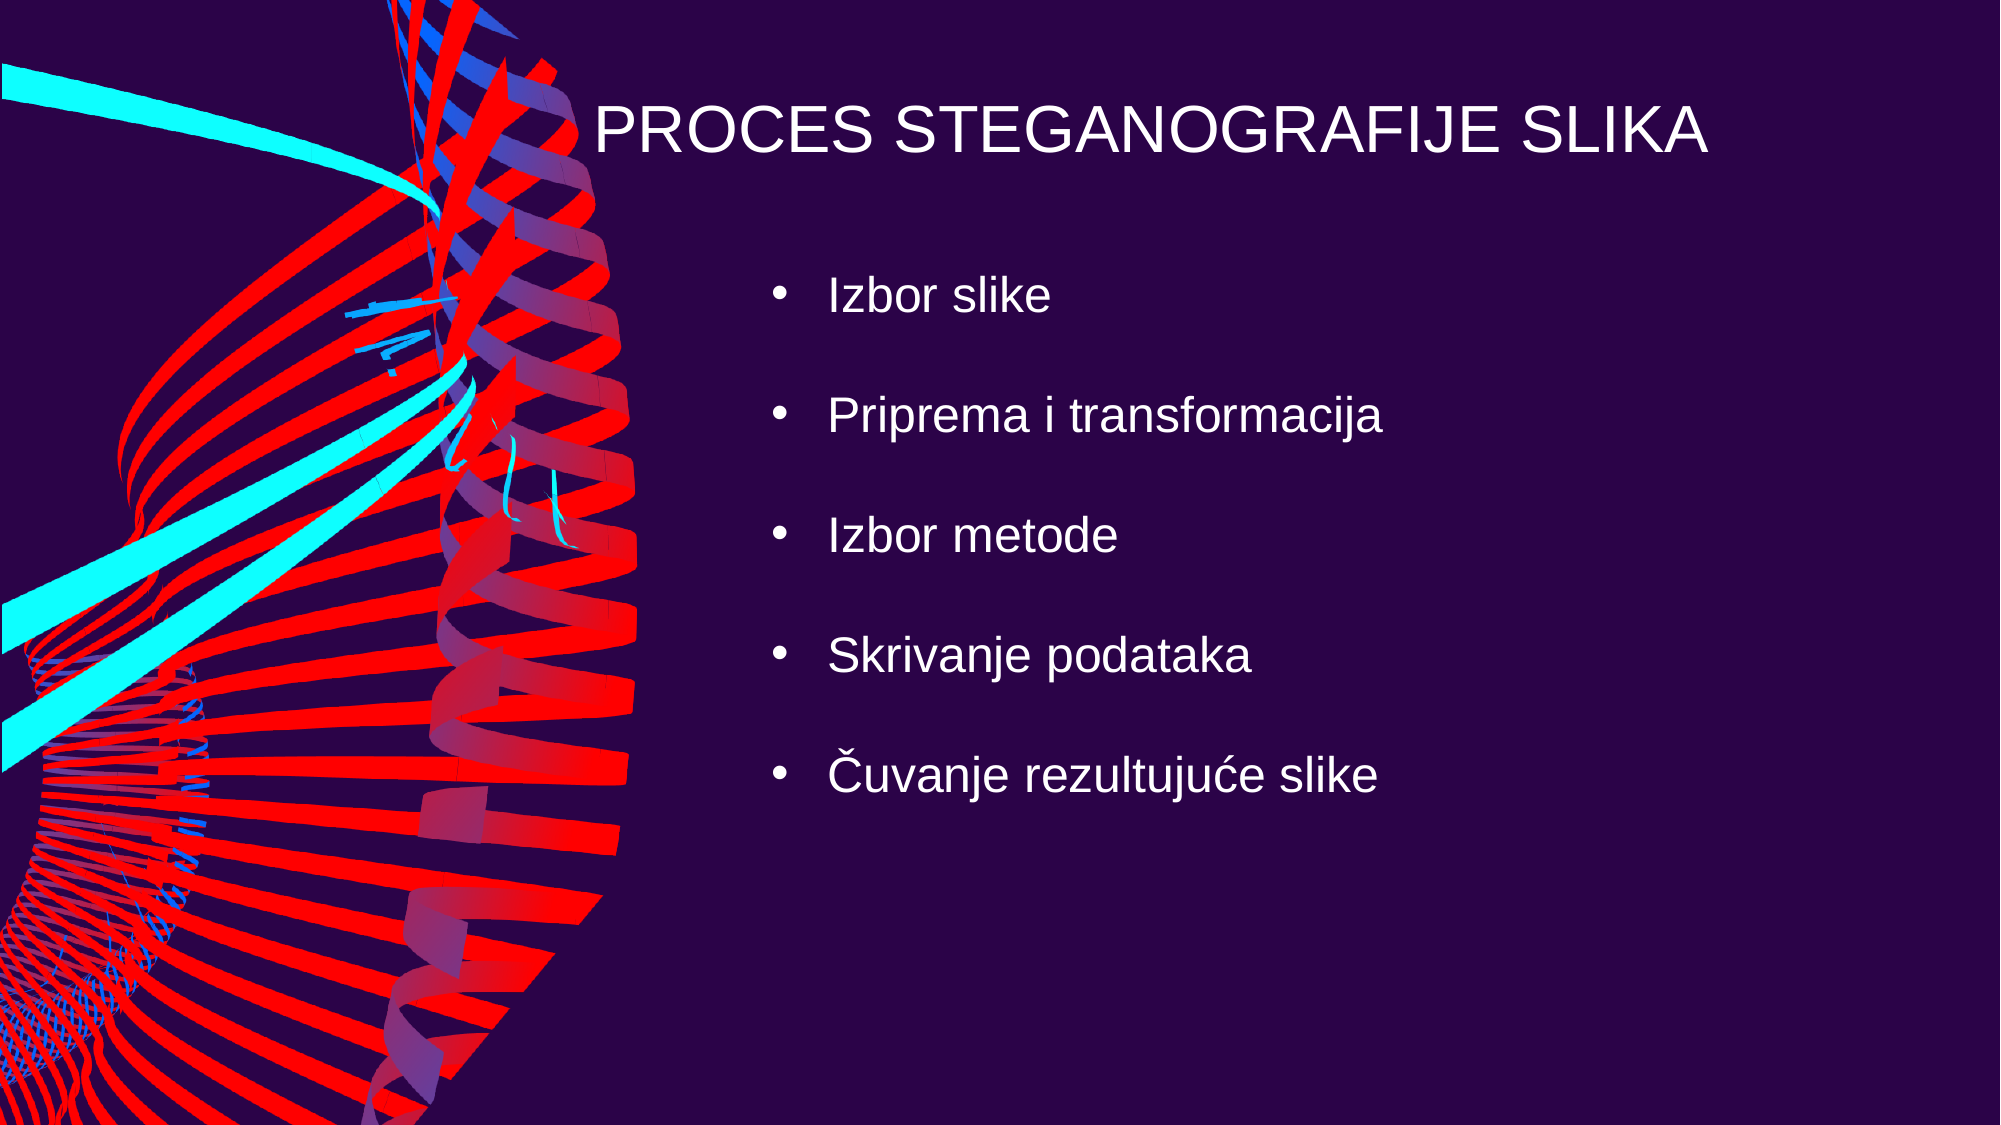

PROCES STEGANOGRAFIJE SLIKA
Izbor slike

Priprema i transformacija

Izbor metode

Skrivanje podataka

Čuvanje rezultujuće slike